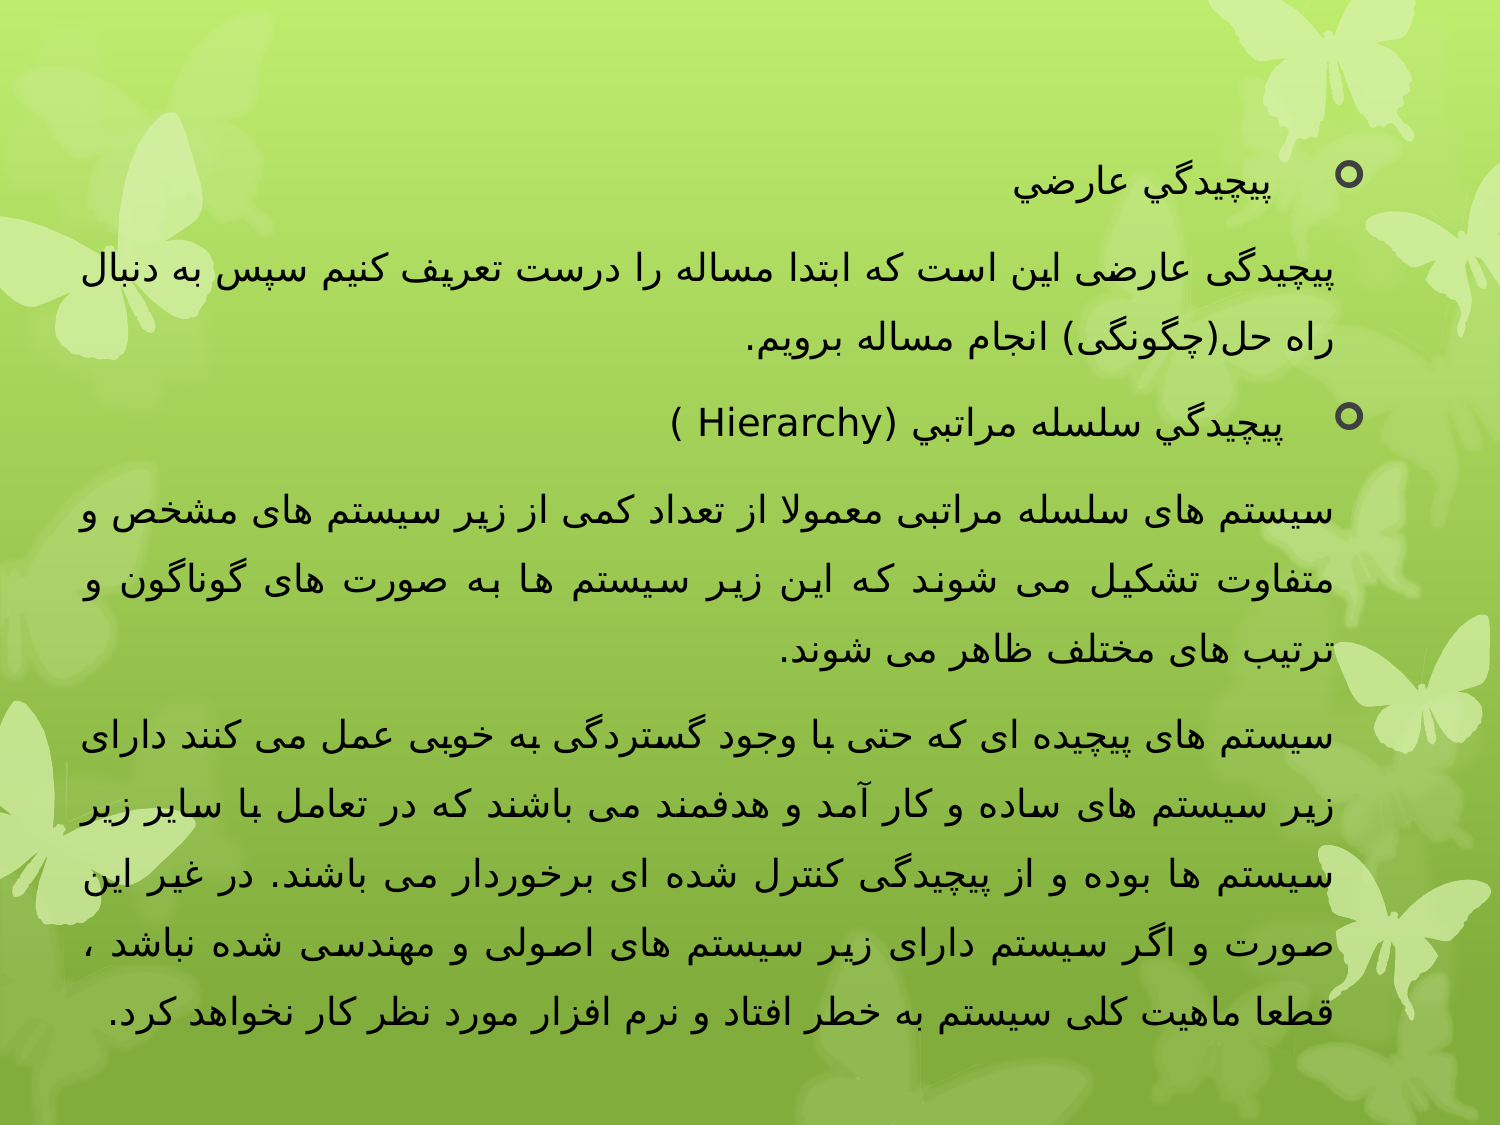

پيچيدگي عارضي
پيچيدگی عارضی این است که ابتدا مساله را درست تعریف کنيم سپس به دنبال راه حل(چگونگی) انجام مساله برویم.
پيچيدگي سلسله مراتبي (Hierarchy )
سيستم های سلسله مراتبی معمولا از تعداد کمی از زیر سيستم های مشخص و متفاوت تشکيل می شوند که این زیر سيستم ها به صورت های گوناگون و ترتيب های مختلف ظاهر می شوند.
سيستم های پيچيده ای که حتی با وجود گستردگی به خوبی عمل می کنند دارای زیر سيستم های ساده و کار آمد و هدفمند می باشند که در تعامل با سایر زیر سيستم ها بوده و از پيچيدگی کنترل شده ای برخوردار می باشند. در غير این صورت و اگر سيستم دارای زیر سيستم های اصولی و مهندسی شده نباشد ، قطعا ماهيت کلی سيستم به خطر افتاد و نرم افزار مورد نظر کار نخواهد کرد.